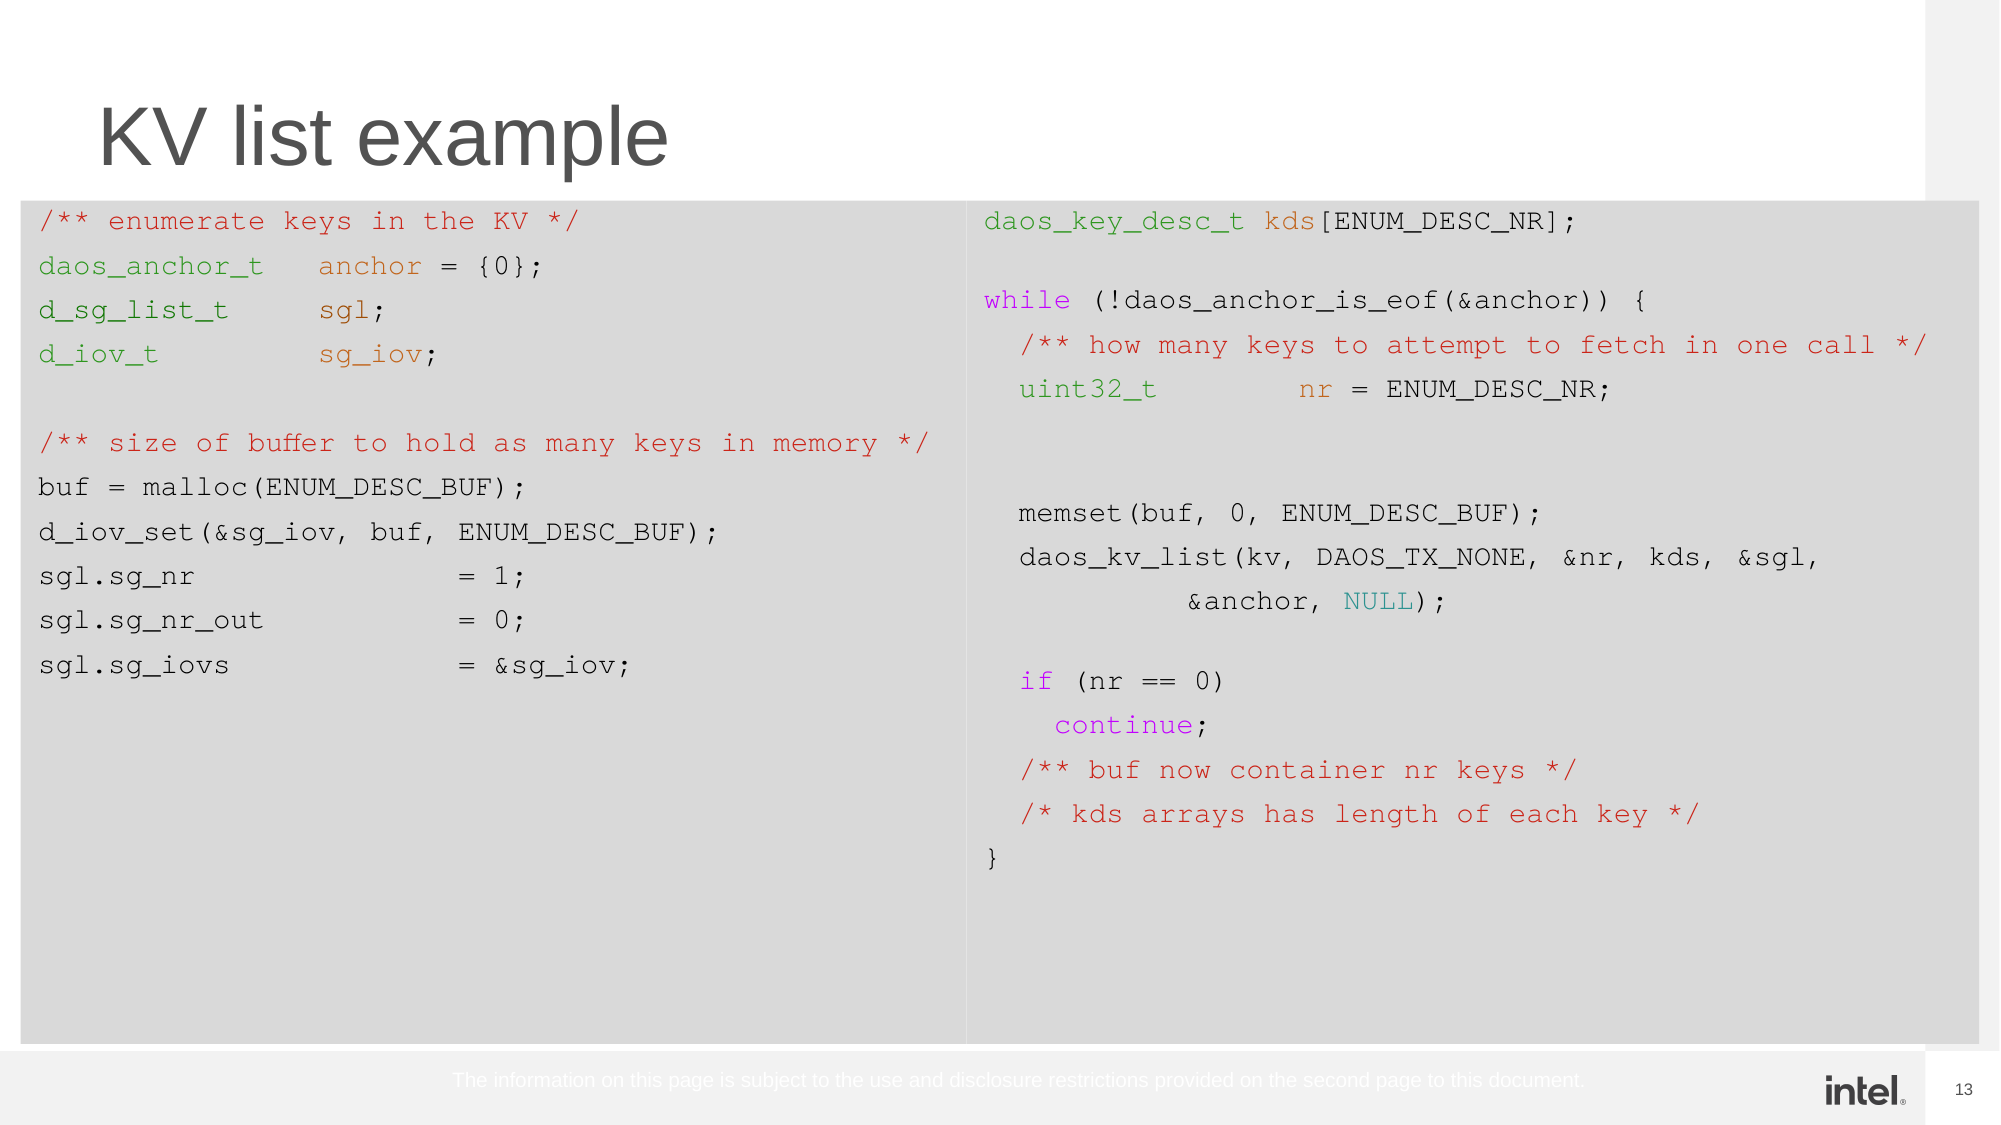

# KV list example
 /** enumerate keys in the KV */
 daos_anchor_t   anchor = {0};
 d_sg_list_t     sgl;
 d_iov_t         sg_iov;

 /** size of buffer to hold as many keys in memory */
 buf = malloc(ENUM_DESC_BUF);
 d_iov_set(&sg_iov, buf, ENUM_DESC_BUF);
 sgl.sg_nr               = 1;
 sgl.sg_nr_out           = 0;
 sgl.sg_iovs             = &sg_iov;
 daos_key_desc_t kds[ENUM_DESC_NR];
 while (!daos_anchor_is_eof(&anchor)) {
   /** how many keys to attempt to fetch in one call */
   uint32_t        nr = ENUM_DESC_NR;

   memset(buf, 0, ENUM_DESC_BUF);
   daos_kv_list(kv, DAOS_TX_NONE, &nr, kds, &sgl,
	    &anchor, NULL);
   if (nr == 0)
     continue;
   /** buf now container nr keys */
   /* kds arrays has length of each key */
 }